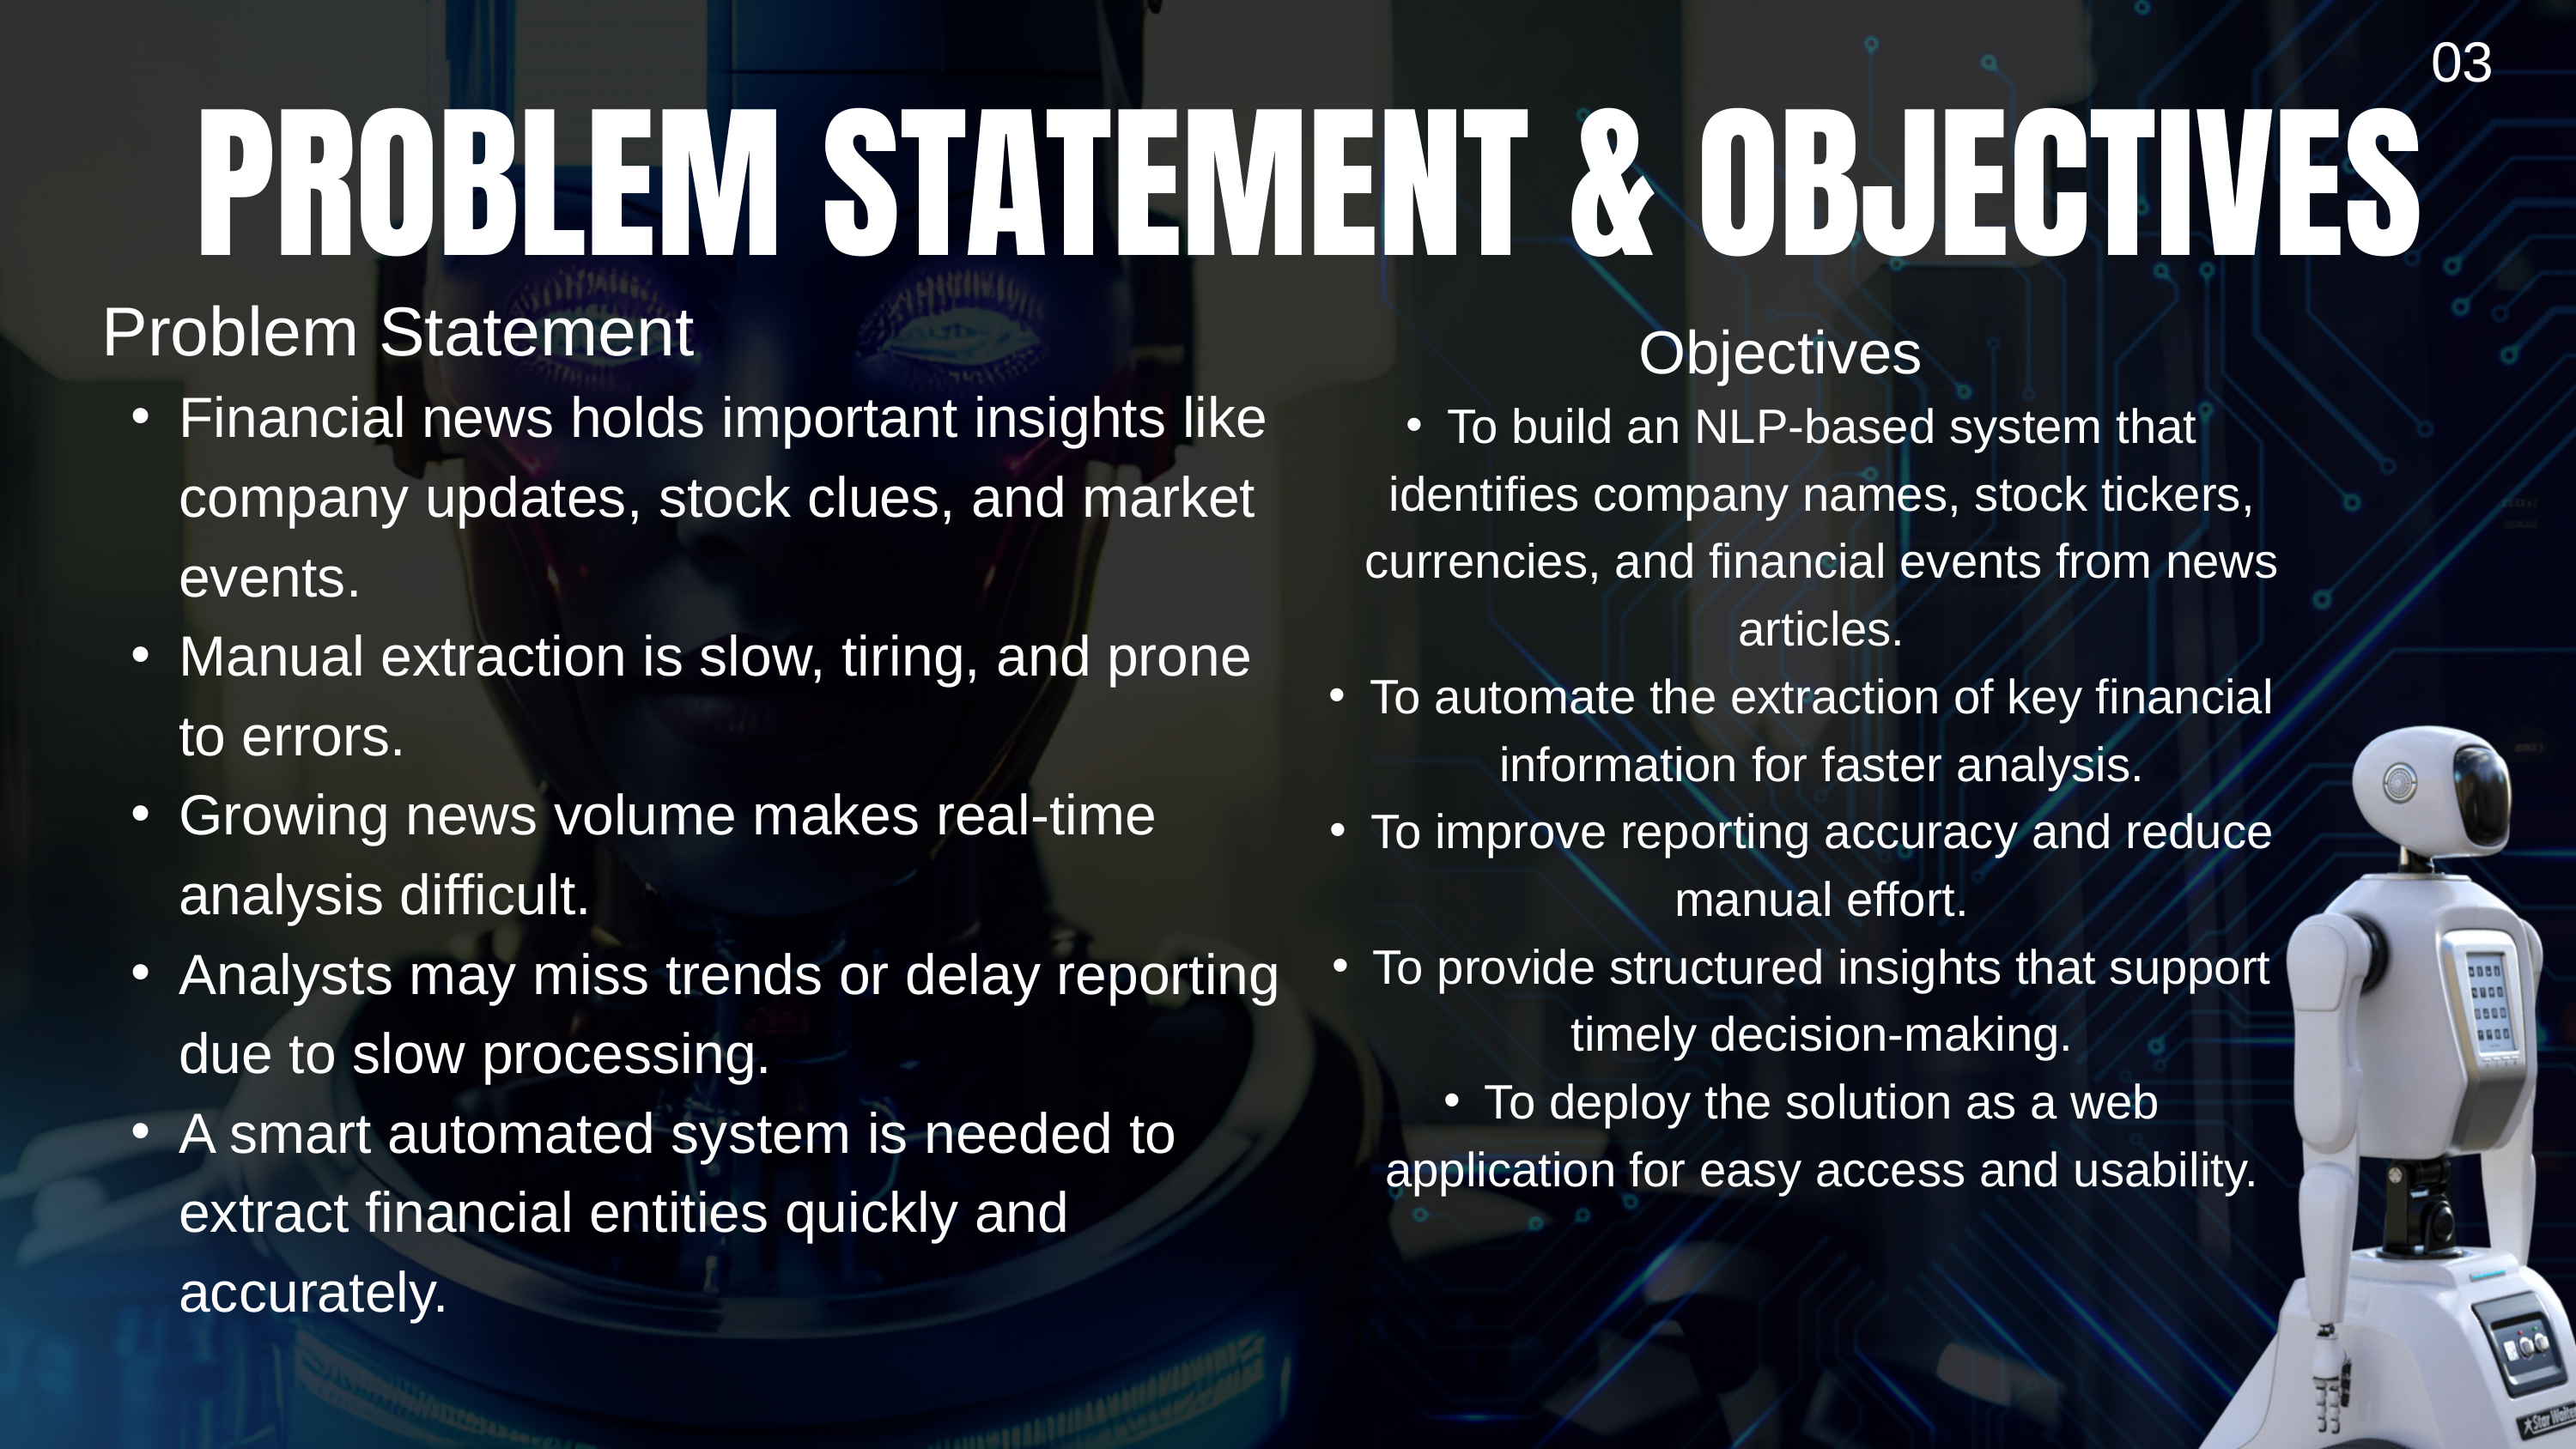

03
PROBLEM STATEMENT & OBJECTIVES
 Problem Statement
Financial news holds important insights like company updates, stock clues, and market events.
Manual extraction is slow, tiring, and prone to errors.
Growing news volume makes real-time analysis difficult.
Analysts may miss trends or delay reporting due to slow processing.
A smart automated system is needed to extract financial entities quickly and accurately.

Objectives
To build an NLP-based system that identifies company names, stock tickers, currencies, and financial events from news articles.
To automate the extraction of key financial information for faster analysis.
To improve reporting accuracy and reduce manual effort.
To provide structured insights that support timely decision-making.
To deploy the solution as a web application for easy access and usability.